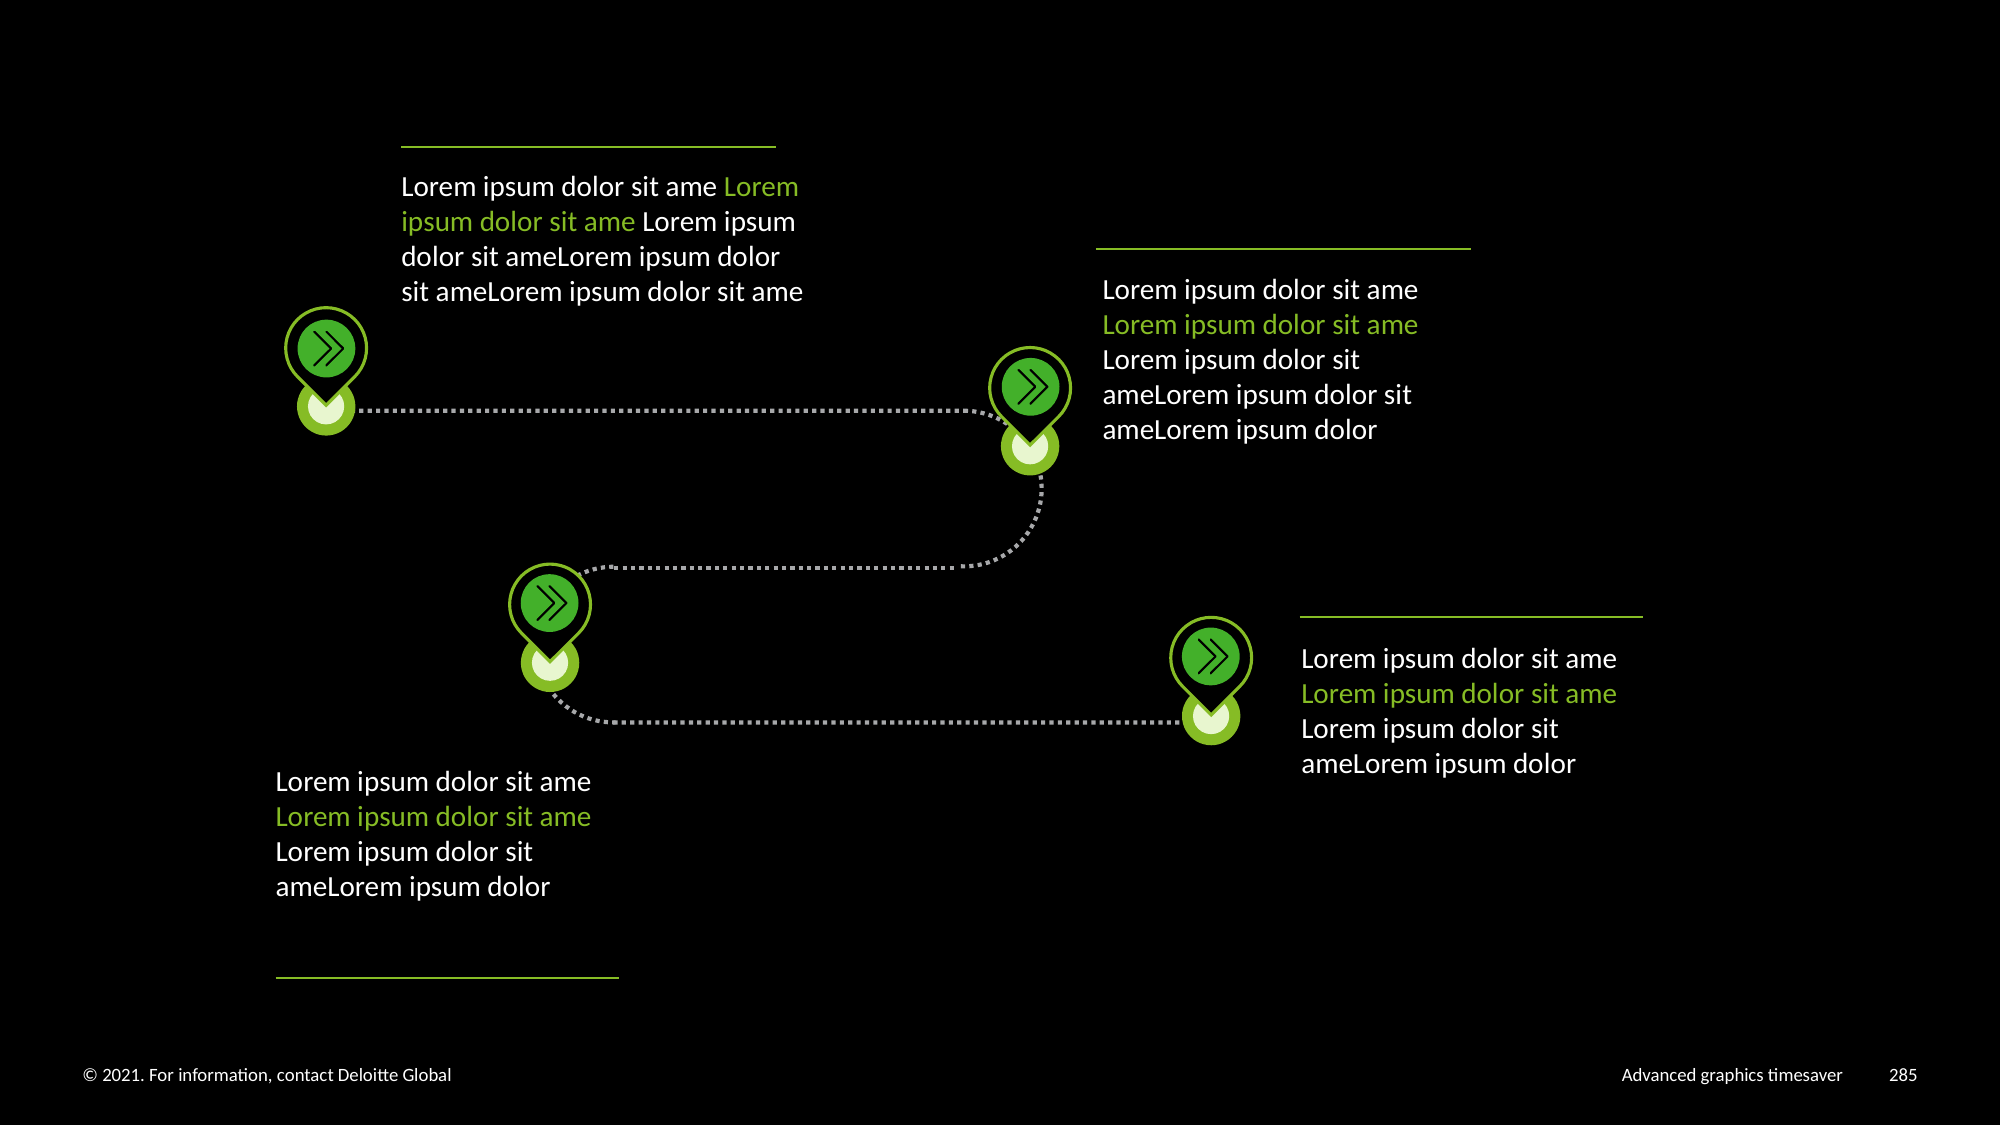

Lorem ipsum dolor sit ame Lorem ipsum dolor sit ame Lorem ipsum dolor sit ameLorem ipsum dolor sit ameLorem ipsum dolor sit ame
Lorem ipsum dolor sit ame Lorem ipsum dolor sit ame Lorem ipsum dolor sit ameLorem ipsum dolor sit ameLorem ipsum dolor

Lorem ipsum dolor sit ame Lorem ipsum dolor sit ame Lorem ipsum dolor sit ameLorem ipsum dolor
Lorem ipsum dolor sit ame Lorem ipsum dolor sit ame Lorem ipsum dolor sit ameLorem ipsum dolor